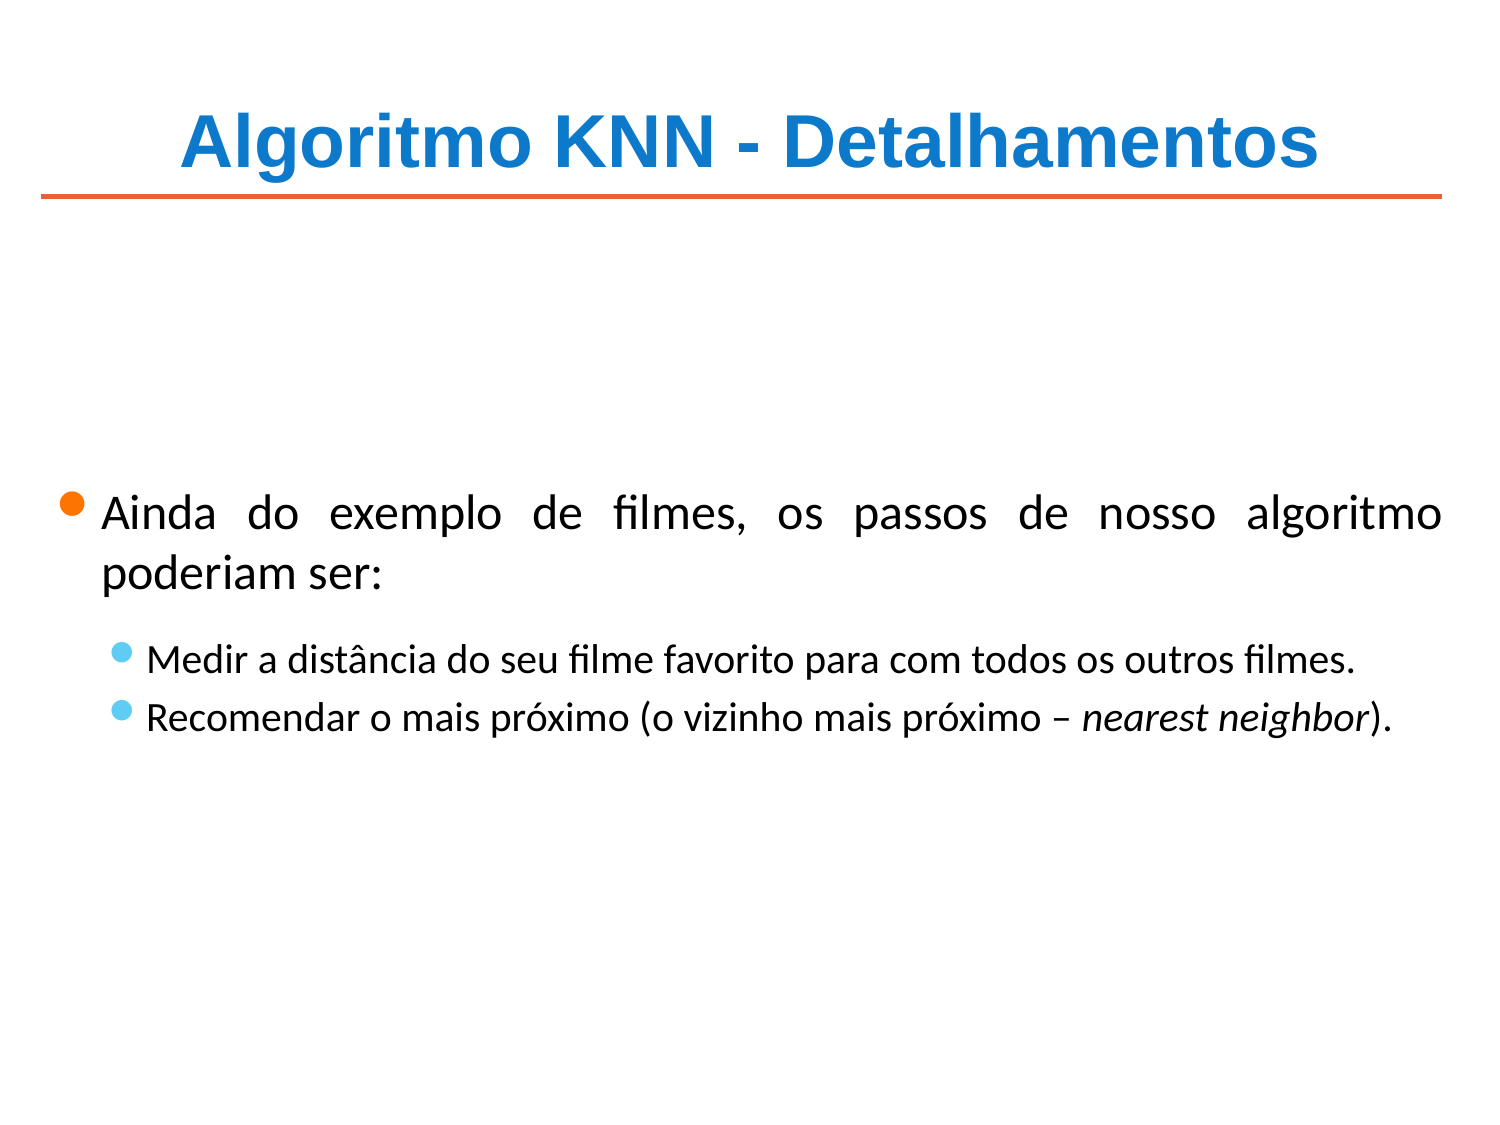

# Algoritmo KNN - Detalhamentos
Ainda do exemplo de filmes, os passos de nosso algoritmo poderiam ser:
Medir a distância do seu filme favorito para com todos os outros filmes.
Recomendar o mais próximo (o vizinho mais próximo – nearest neighbor).